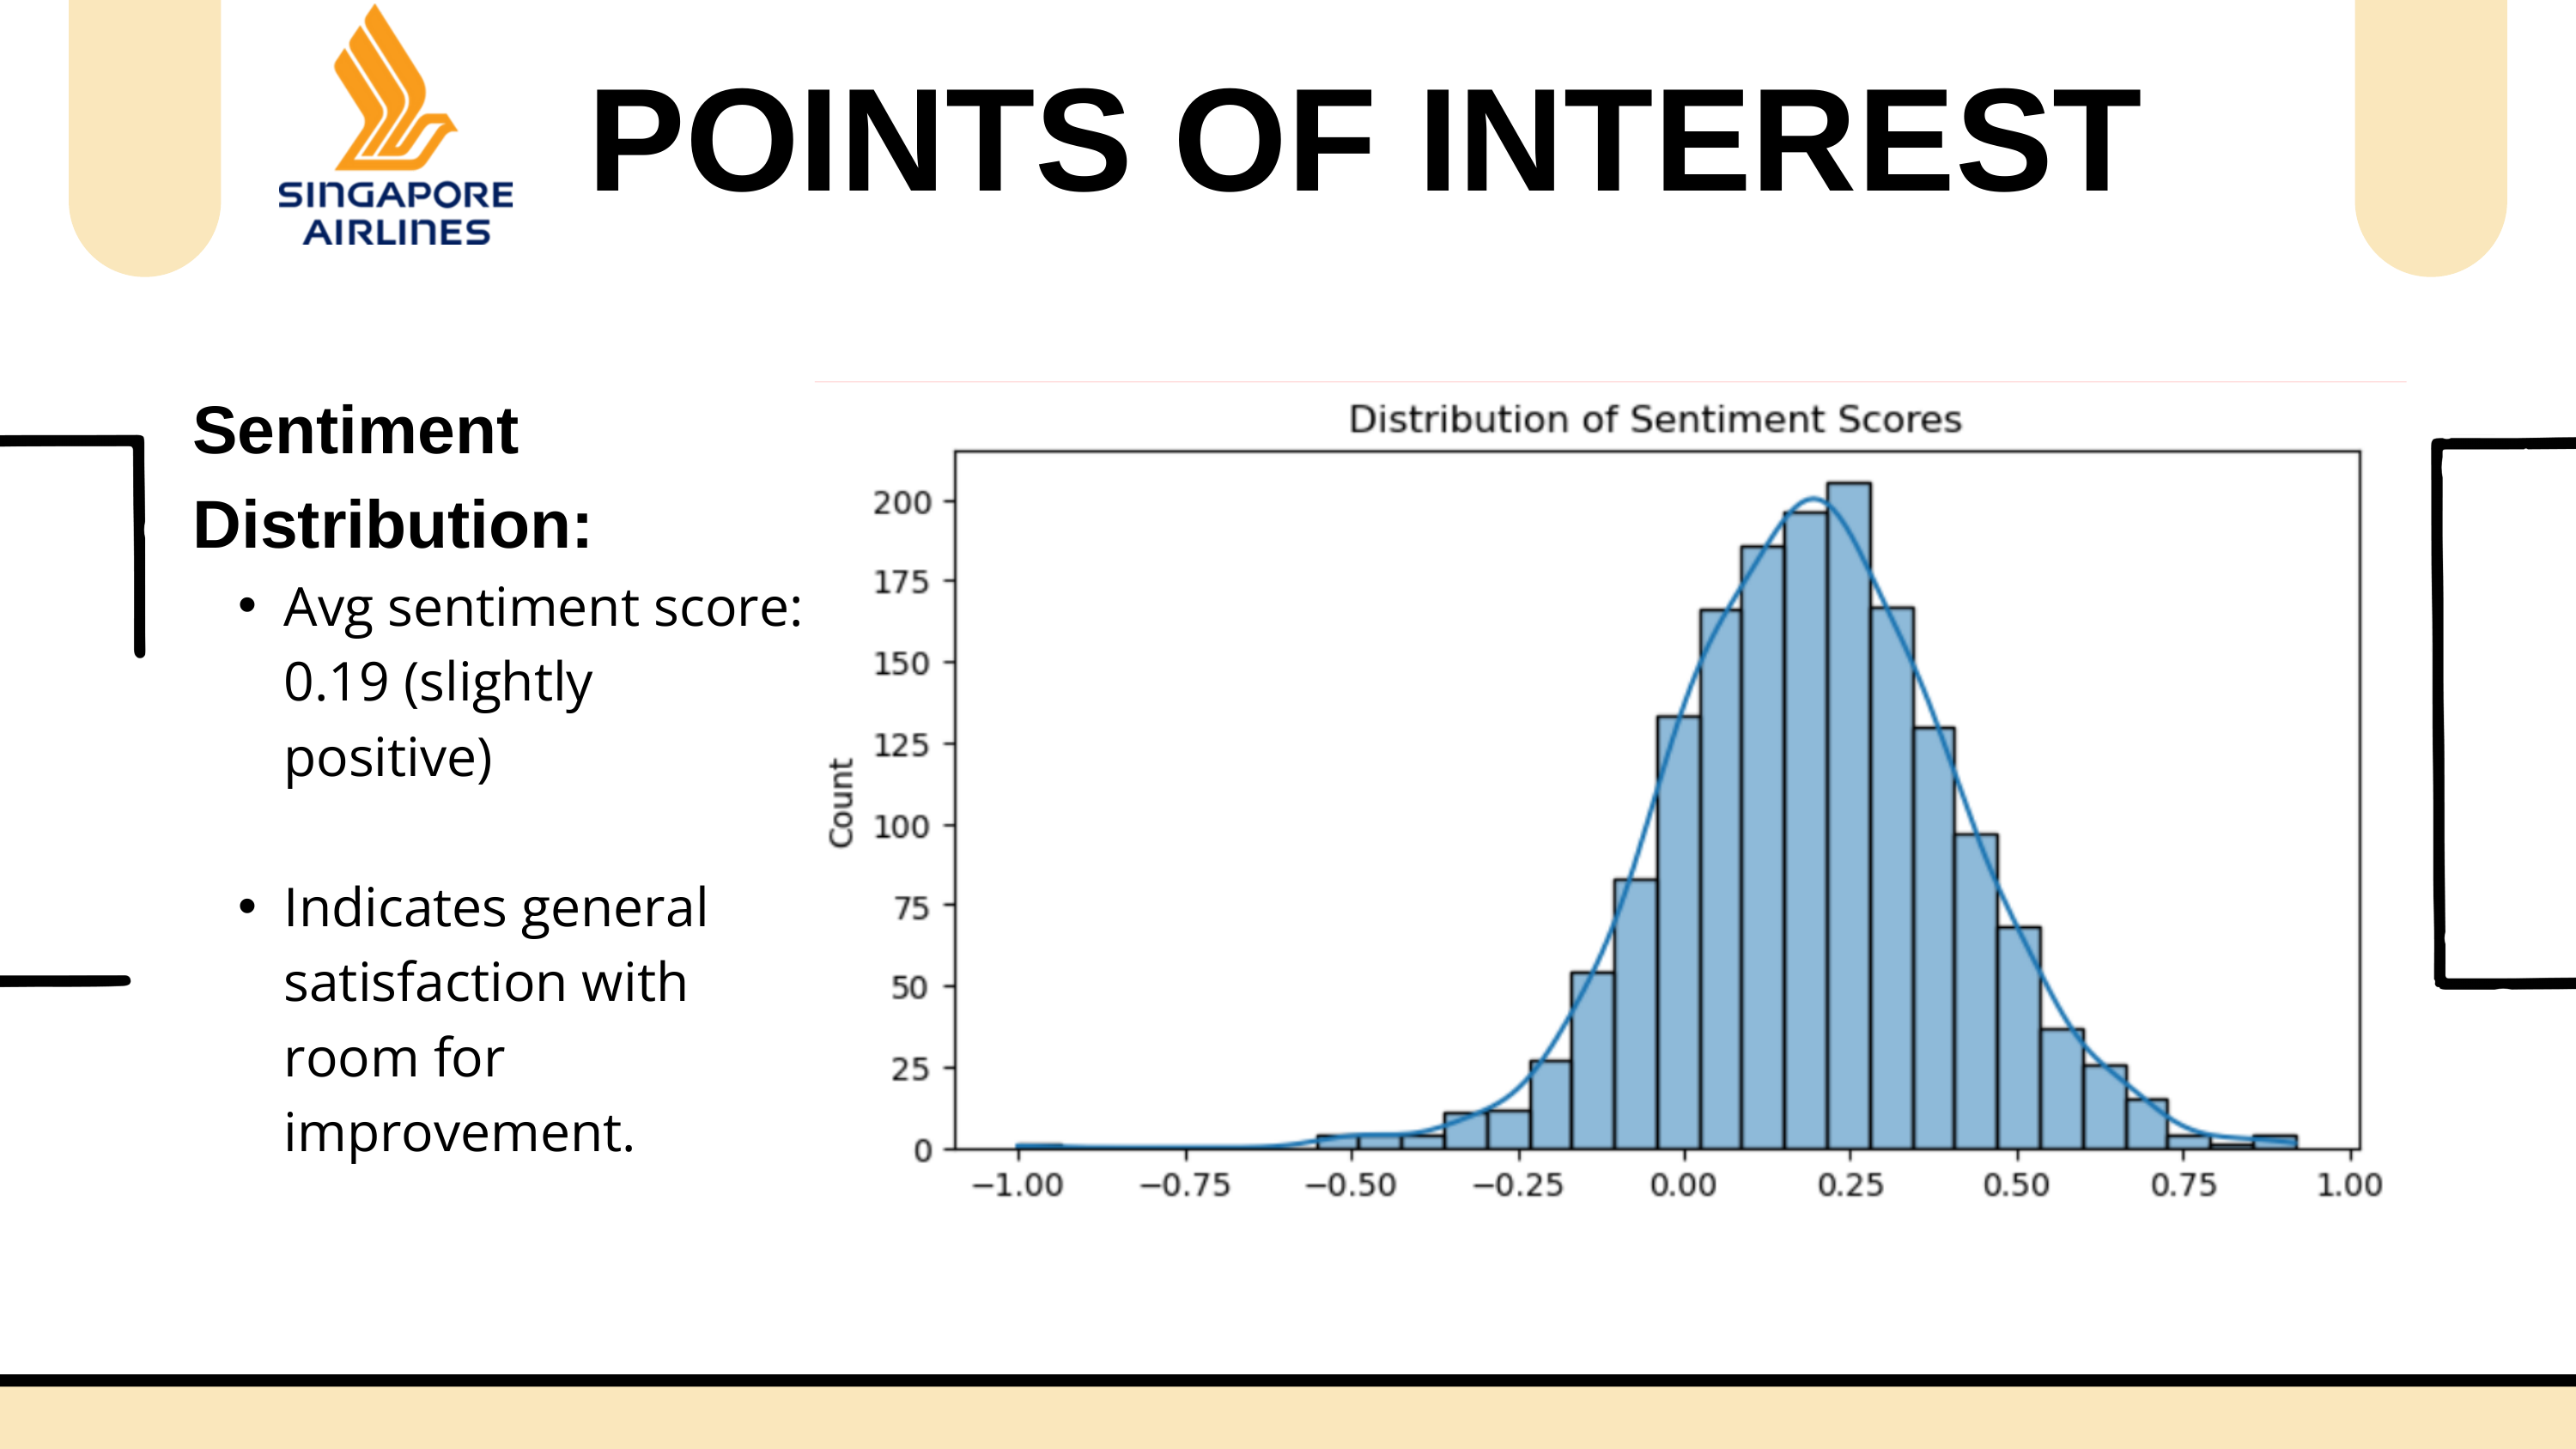

POINTS OF INTEREST
Sentiment Distribution:
Avg sentiment score: 0.19 (slightly positive)

Indicates general satisfaction with room for improvement.